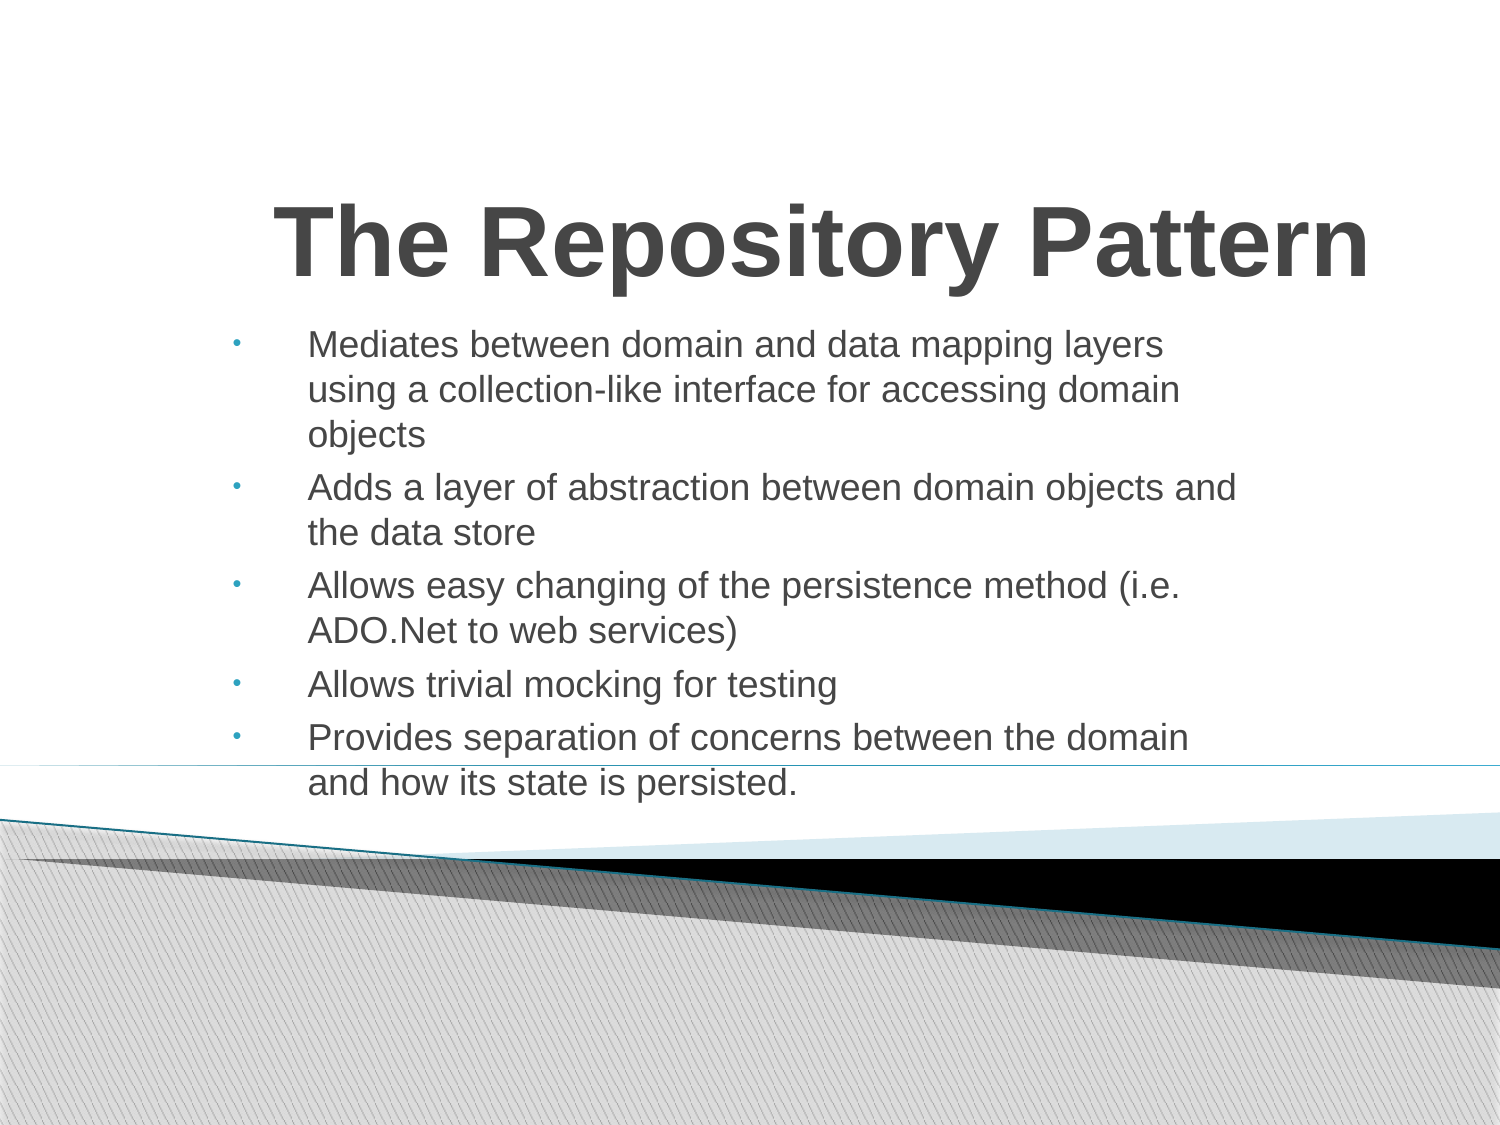

# The Repository Pattern
Mediates between domain and data mapping layers using a collection-like interface for accessing domain objects
Adds a layer of abstraction between domain objects and the data store
Allows easy changing of the persistence method (i.e. ADO.Net to web services)
Allows trivial mocking for testing
Provides separation of concerns between the domain and how its state is persisted.